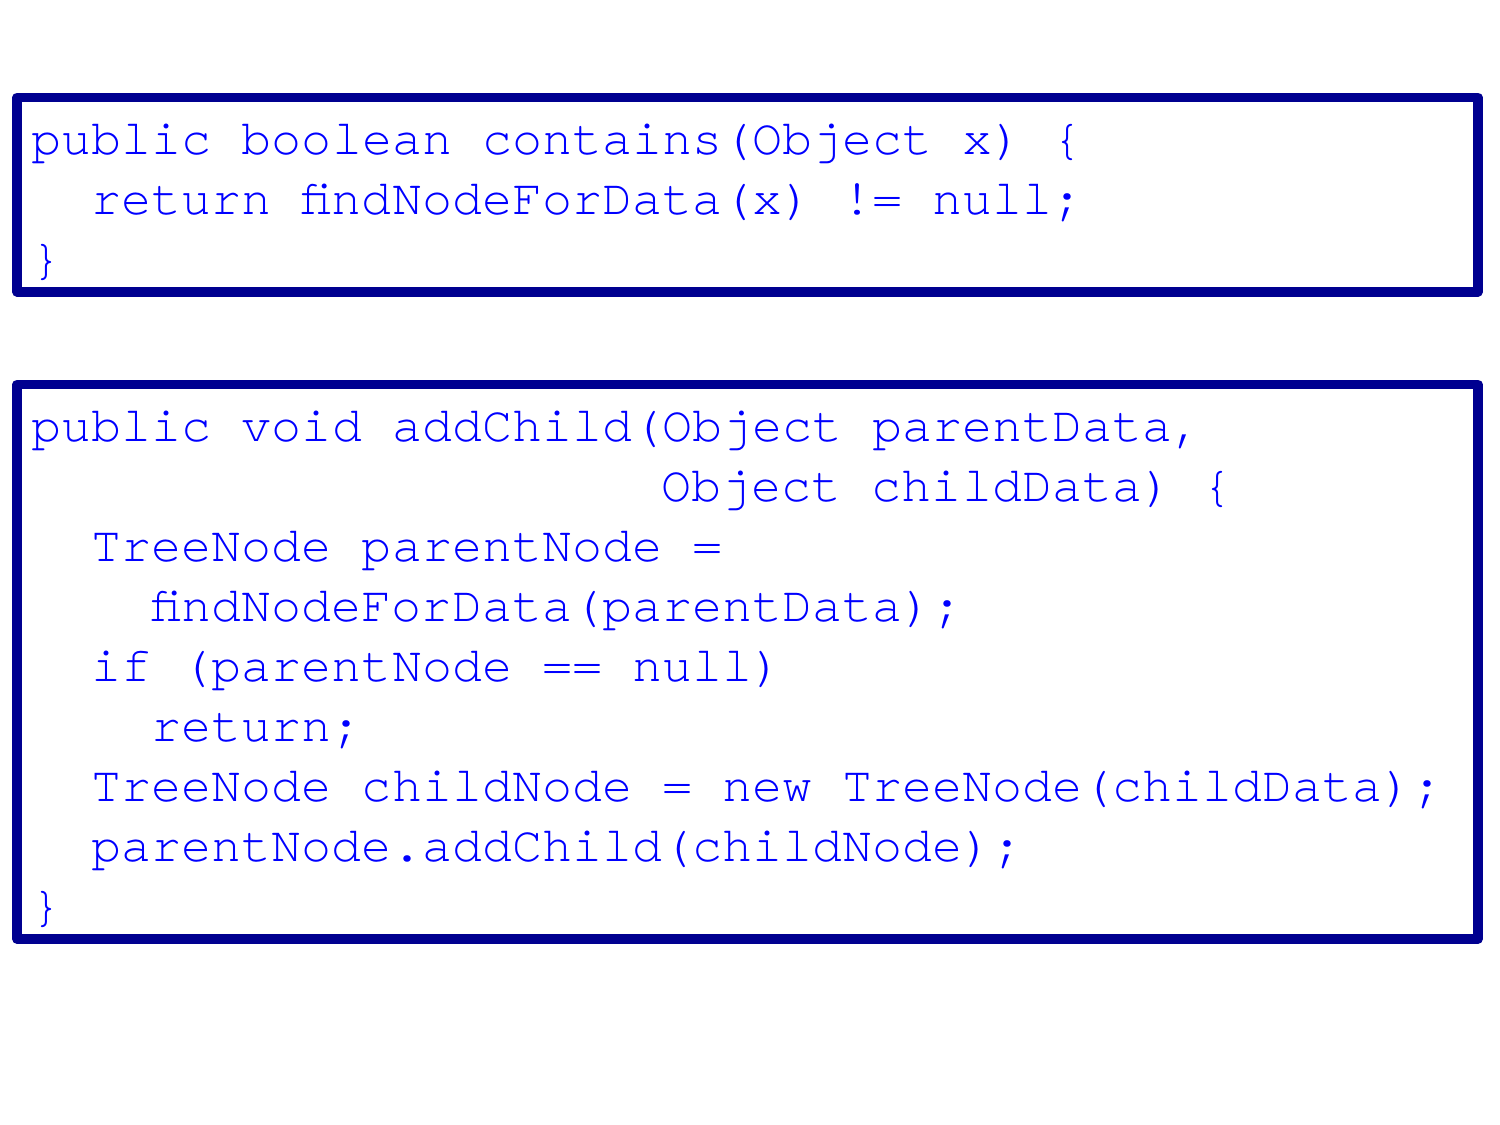

public boolean contains(Object x) {
  return findNodeForData(x) != null;
}
public void addChild(Object parentData,
                     Object childData) {
  TreeNode parentNode =
    findNodeForData(parentData);
  if (parentNode == null)
    return;
  TreeNode childNode = new TreeNode(childData);
  parentNode.addChild(childNode);
}